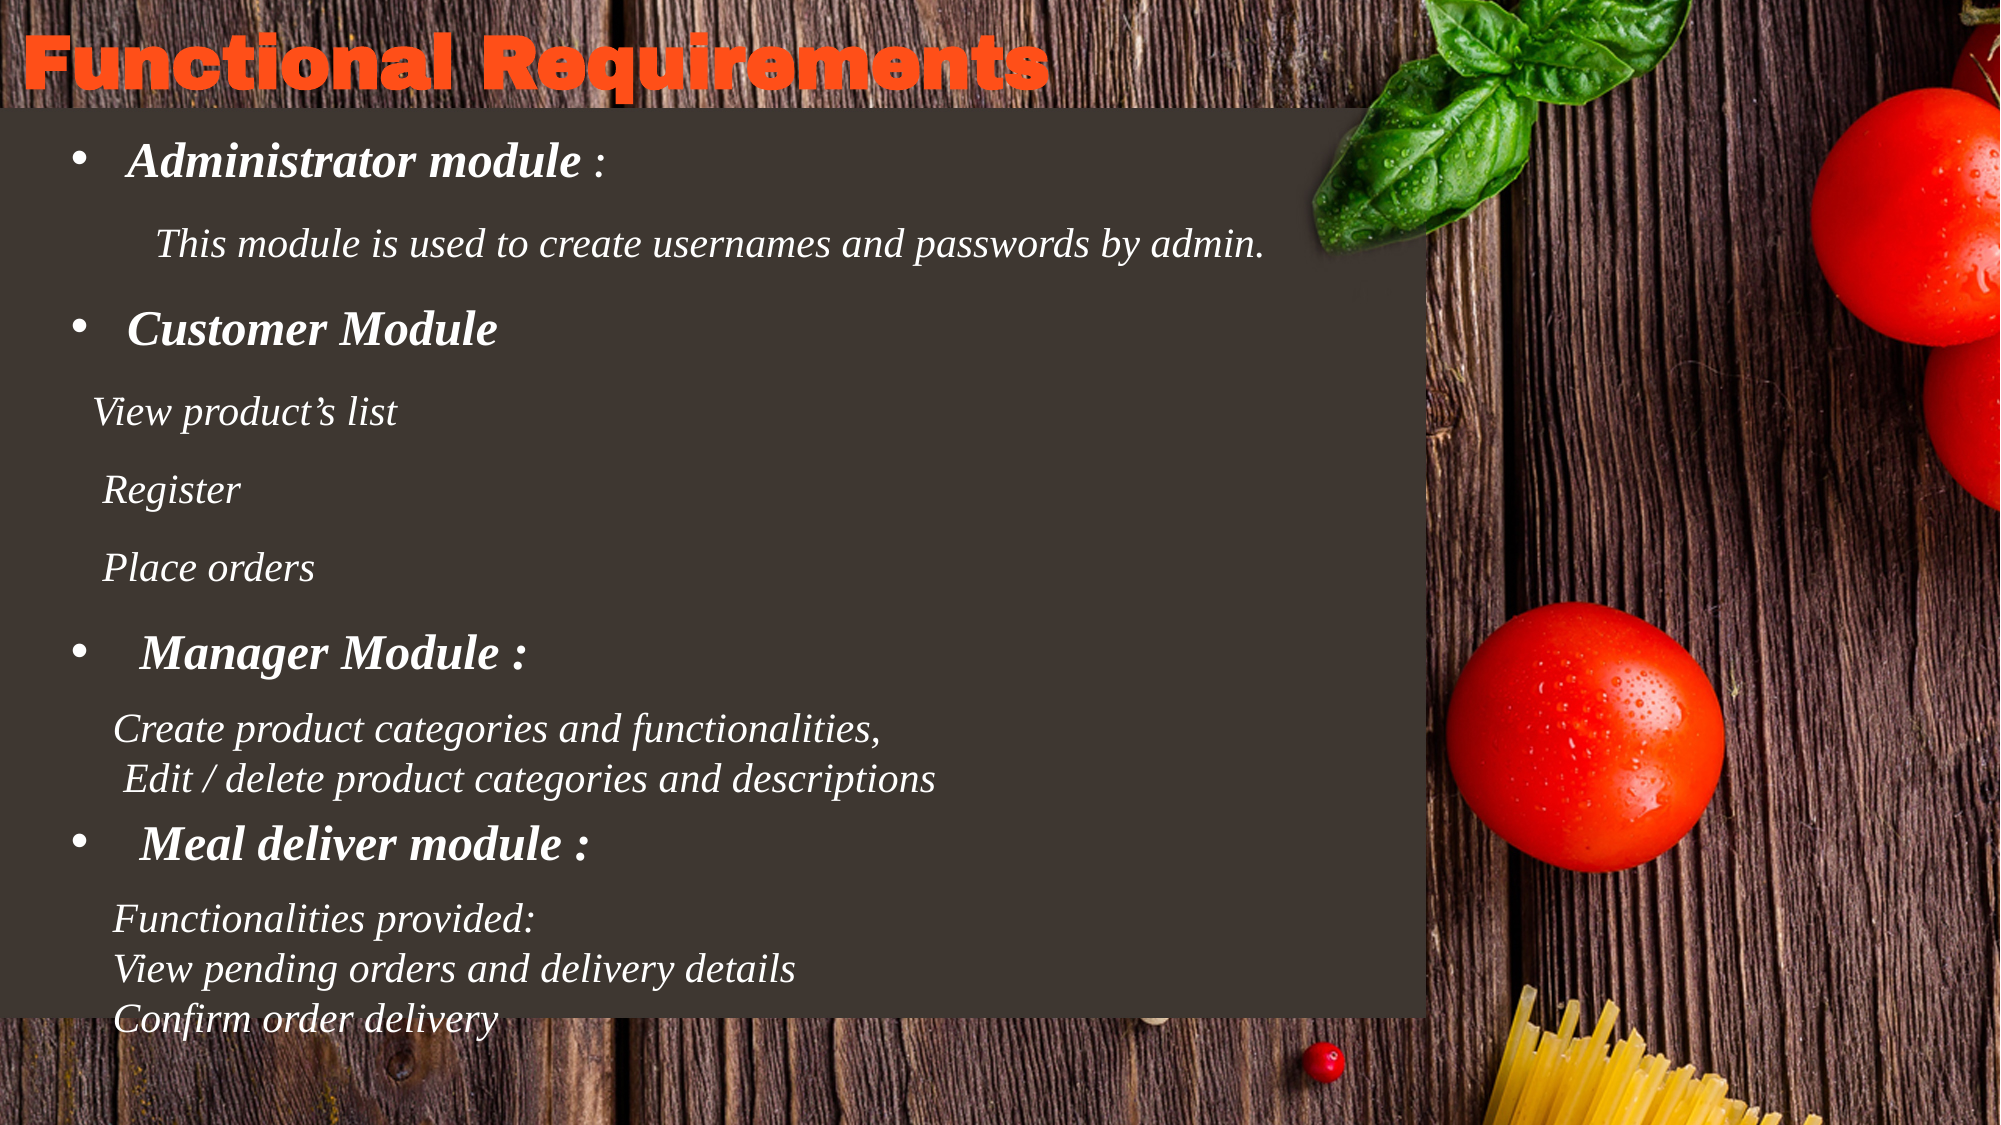

Functional Requirements
Administrator module :
        This module is used to create usernames and passwords by admin.
Customer Module
  View product’s list
   Register
   Place orders
 Manager Module :
    Create product categories and functionalities,
     Edit / delete product categories and descriptions
 Meal deliver module :
    Functionalities provided:
    View pending orders and delivery details
    Confirm order delivery